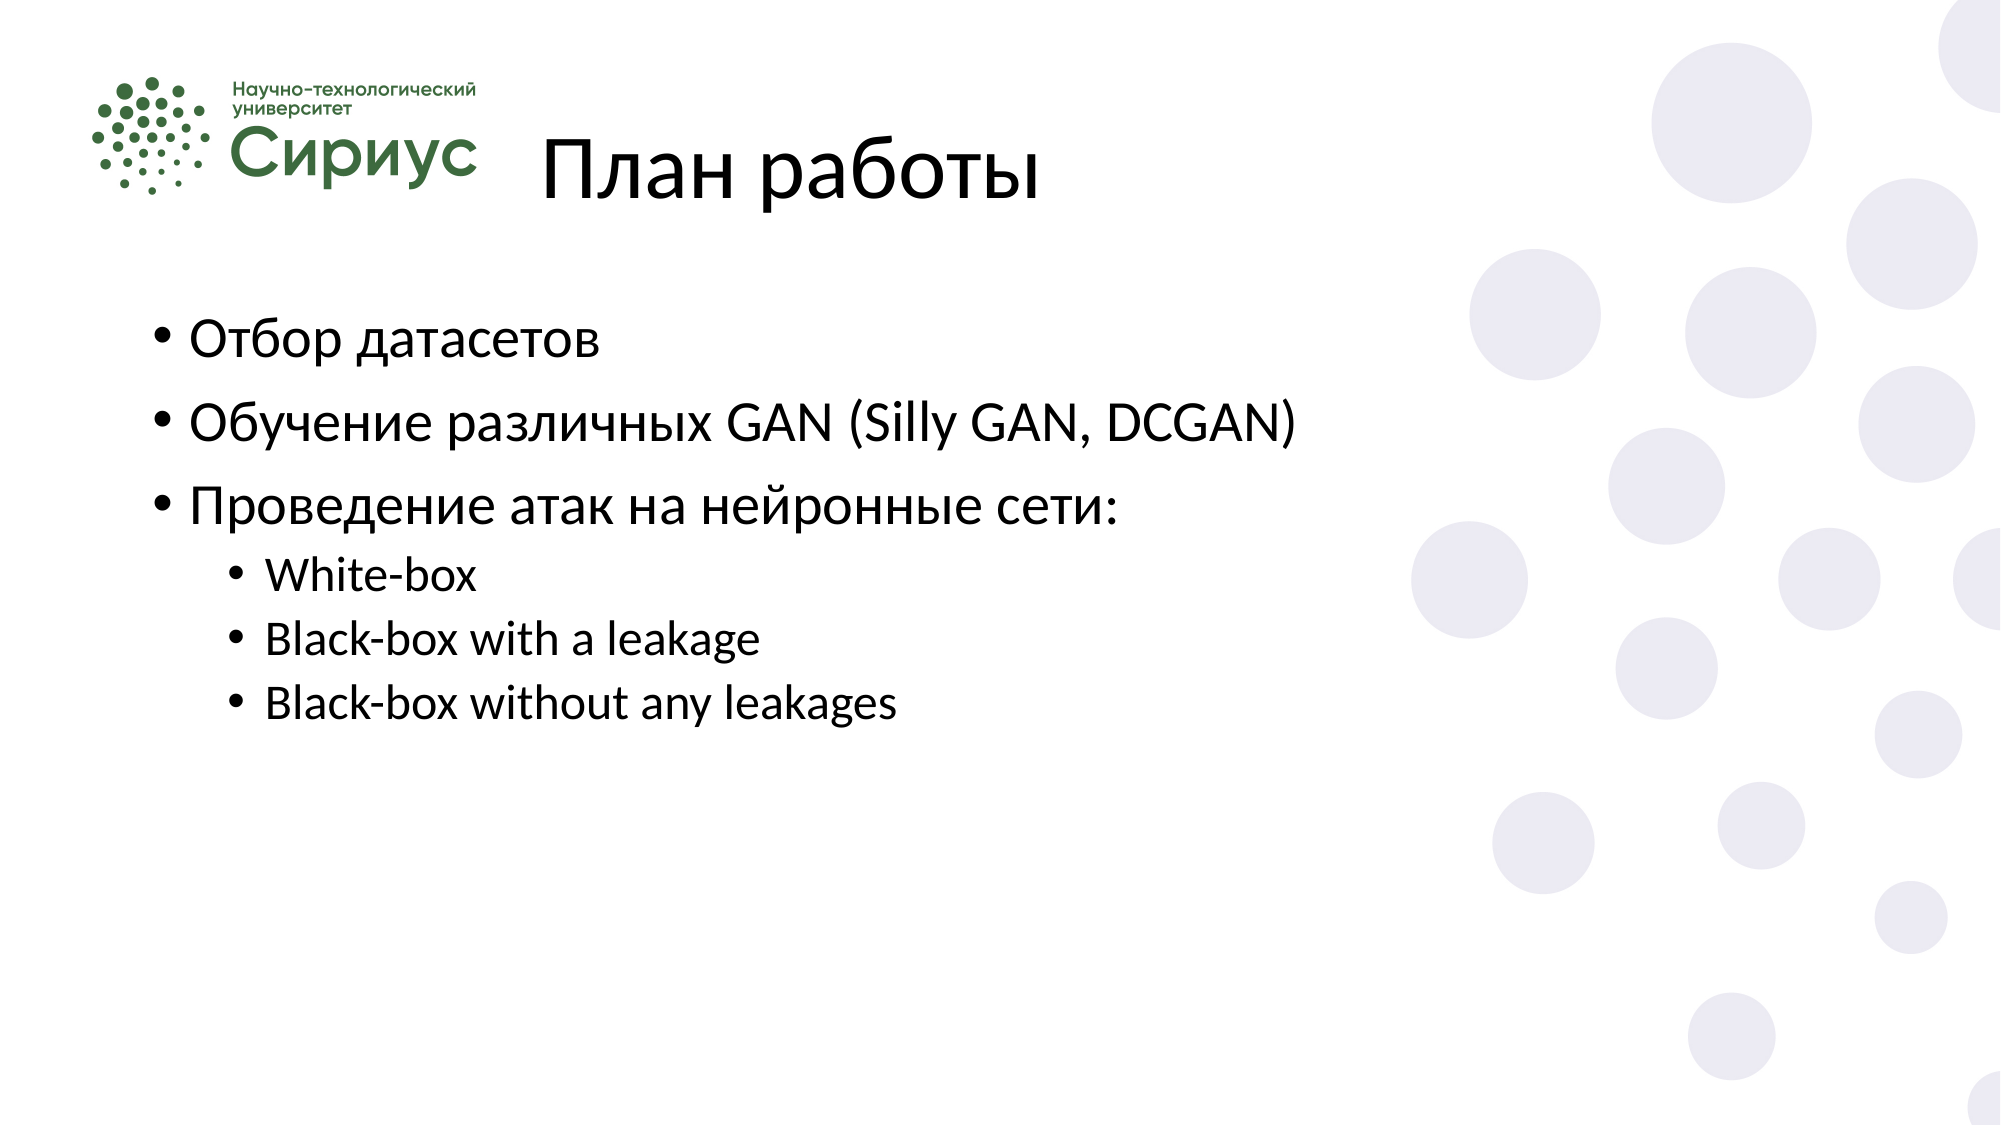

# План работы
Отбор датасетов
Обучение различных GAN (Silly GAN, DCGAN)
Проведение атак на нейронные сети:
White-box
Black-box with a leakage
Black-box without any leakages